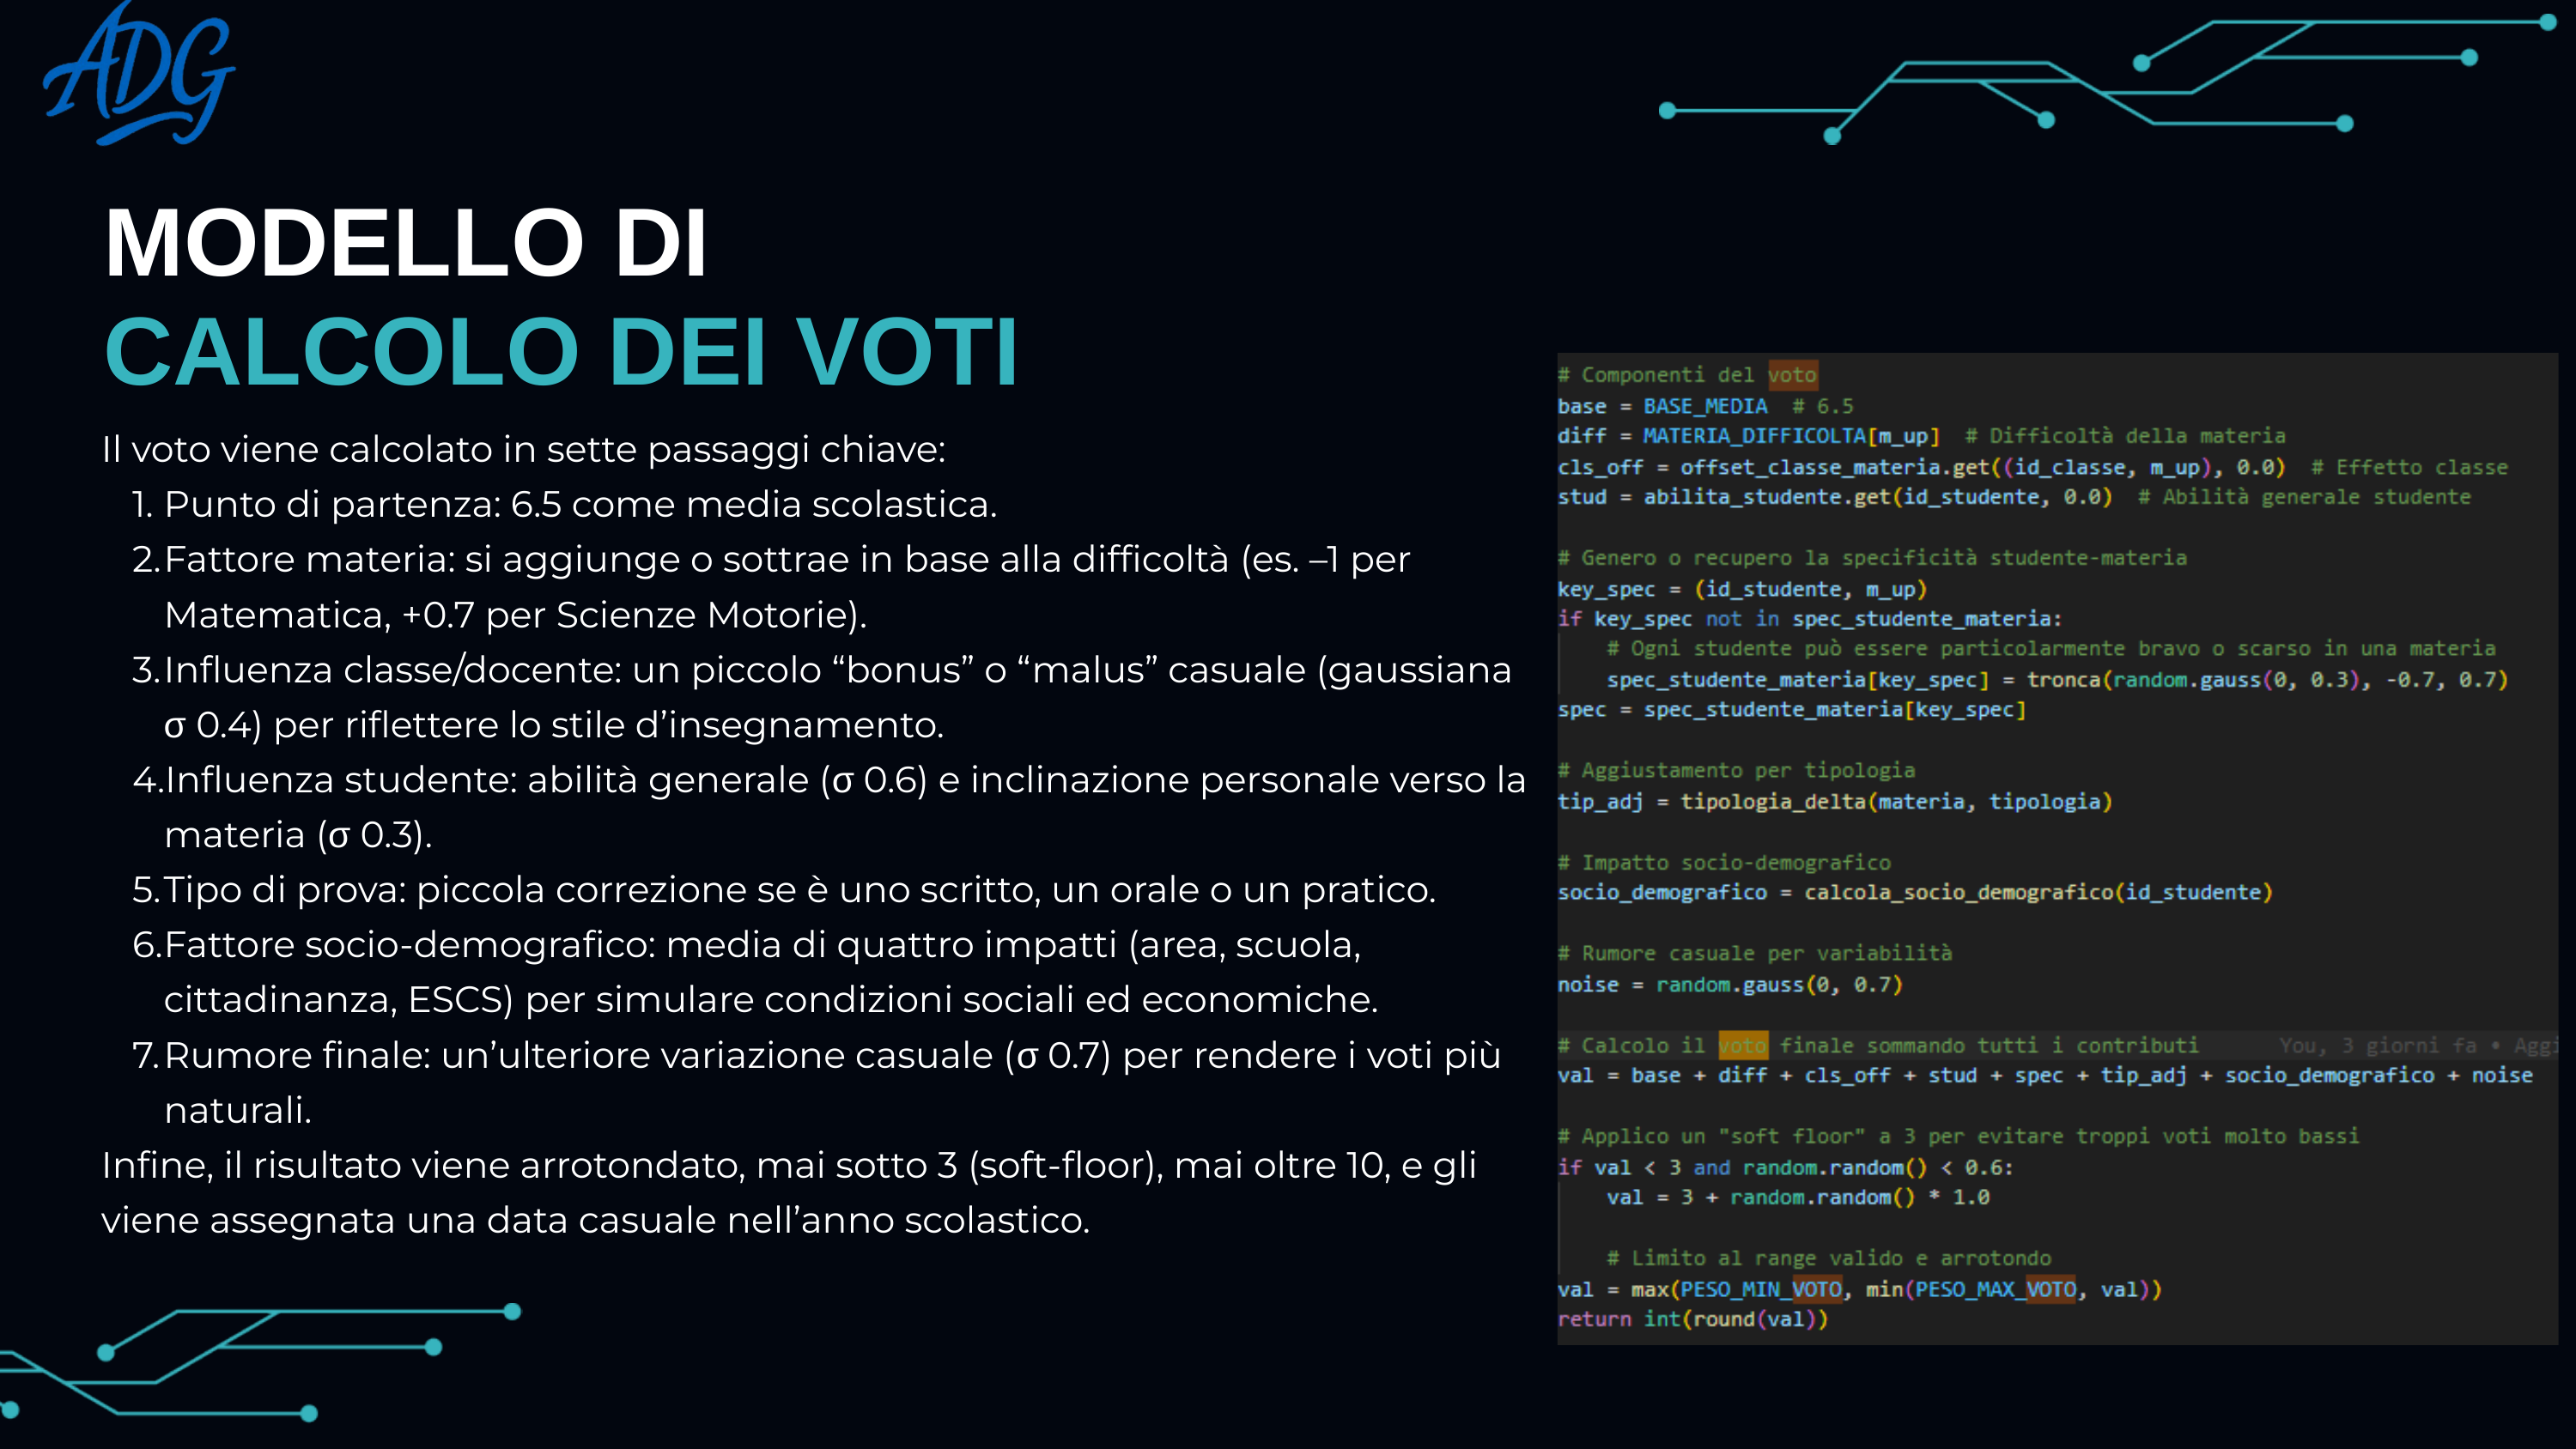

MODELLO DI
CALCOLO DEI VOTI

Il voto viene calcolato in sette passaggi chiave:
Punto di partenza: 6.5 come media scolastica.
Fattore materia: si aggiunge o sottrae in base alla difficoltà (es. –1 per Matematica, +0.7 per Scienze Motorie).
Influenza classe/docente: un piccolo “bonus” o “malus” casuale (gaussiana σ 0.4) per riflettere lo stile d’insegnamento.
Influenza studente: abilità generale (σ 0.6) e inclinazione personale verso la materia (σ 0.3).
Tipo di prova: piccola correzione se è uno scritto, un orale o un pratico.
Fattore socio-demografico: media di quattro impatti (area, scuola, cittadinanza, ESCS) per simulare condizioni sociali ed economiche.
Rumore finale: un’ulteriore variazione casuale (σ 0.7) per rendere i voti più naturali.
Infine, il risultato viene arrotondato, mai sotto 3 (soft-floor), mai oltre 10, e gli viene assegnata una data casuale nell’anno scolastico.